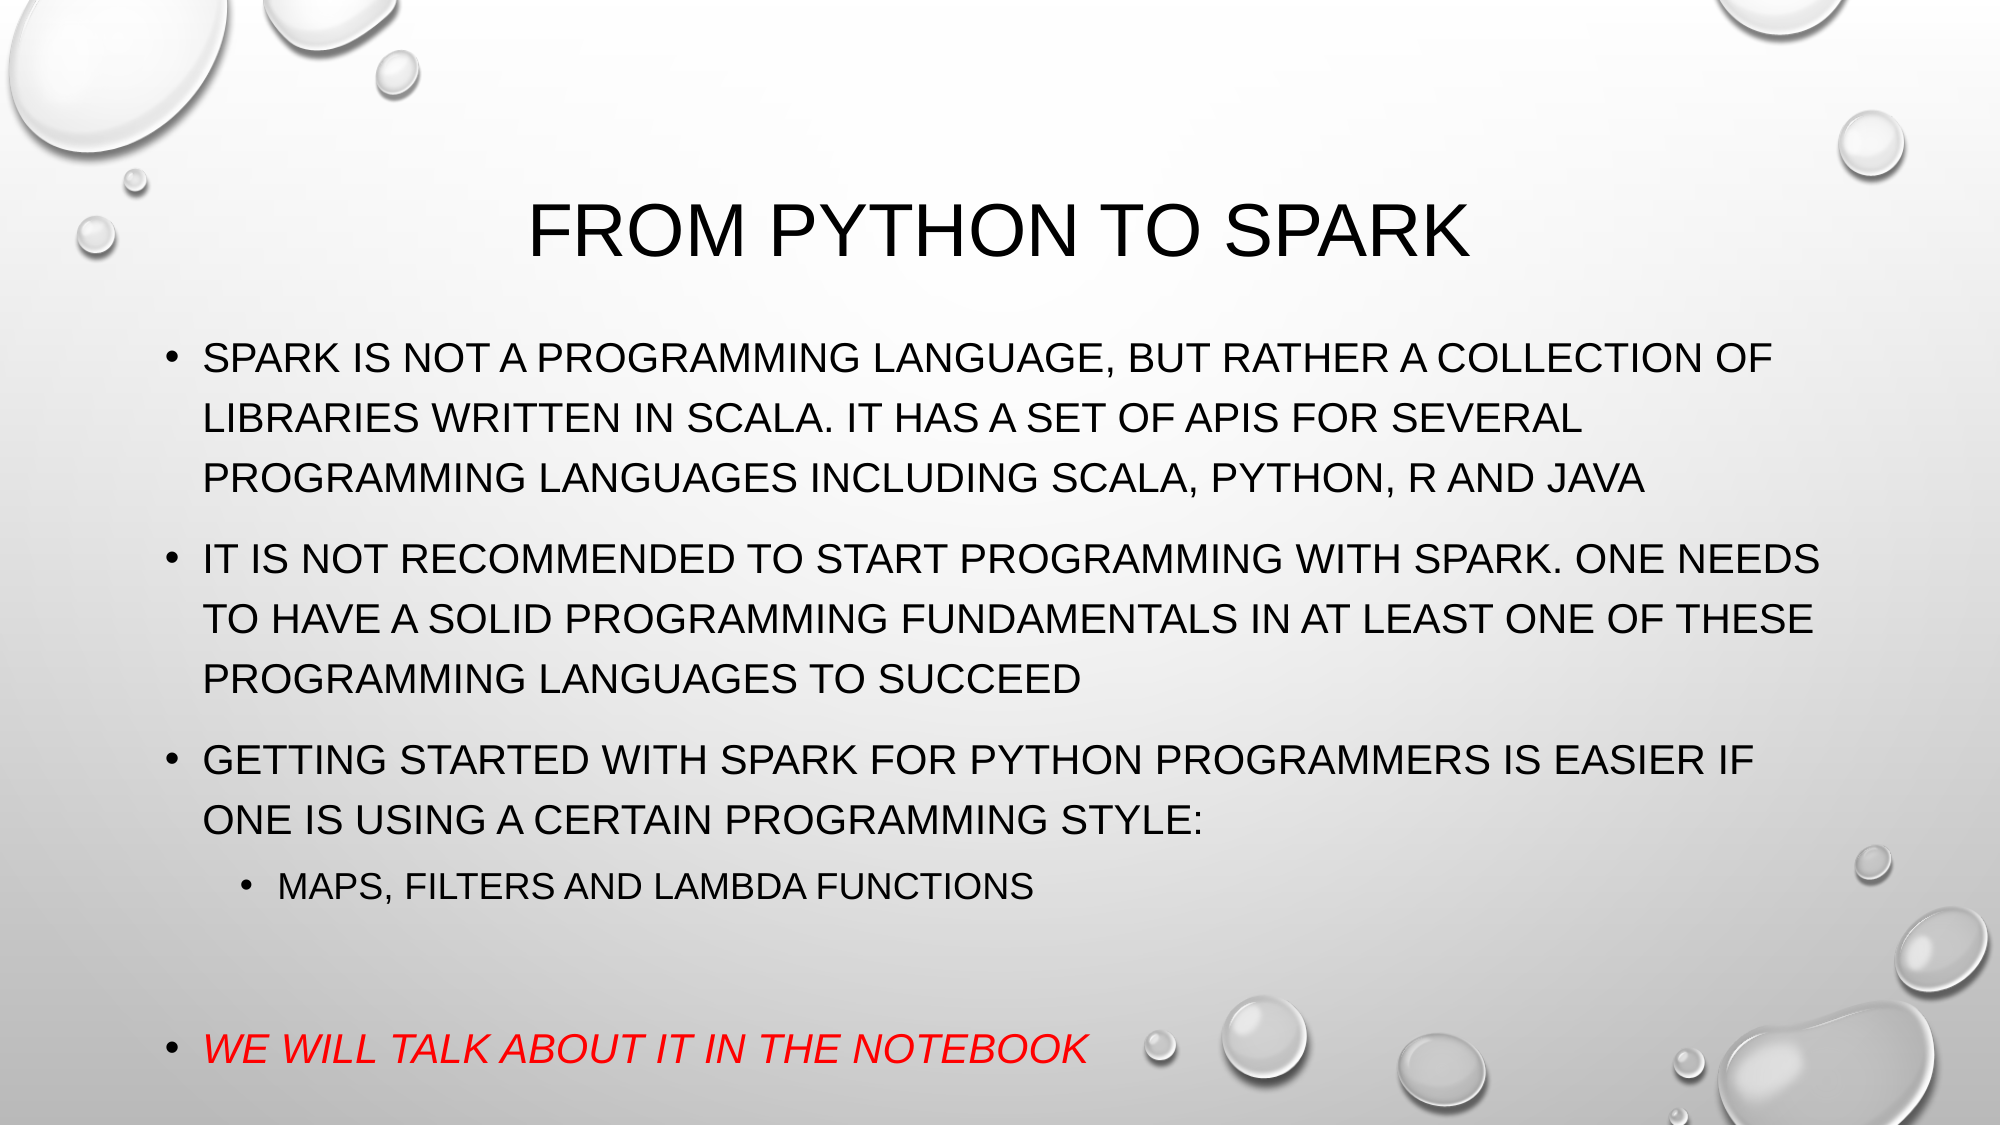

# From python to spark
Spark is not a programming language, but rather a collection of libraries written in scala. It has a set of apis for several programming languages including scala, python, r and java
It is not recommended to start programming with spark. One needs to have a solid programming fundamentals in at least one of these programming languages to succeed
Getting started with spark for python programmers is easier if one is using a certain programming style:
maps, filters and lambda functions

We will talk about it in the Notebook